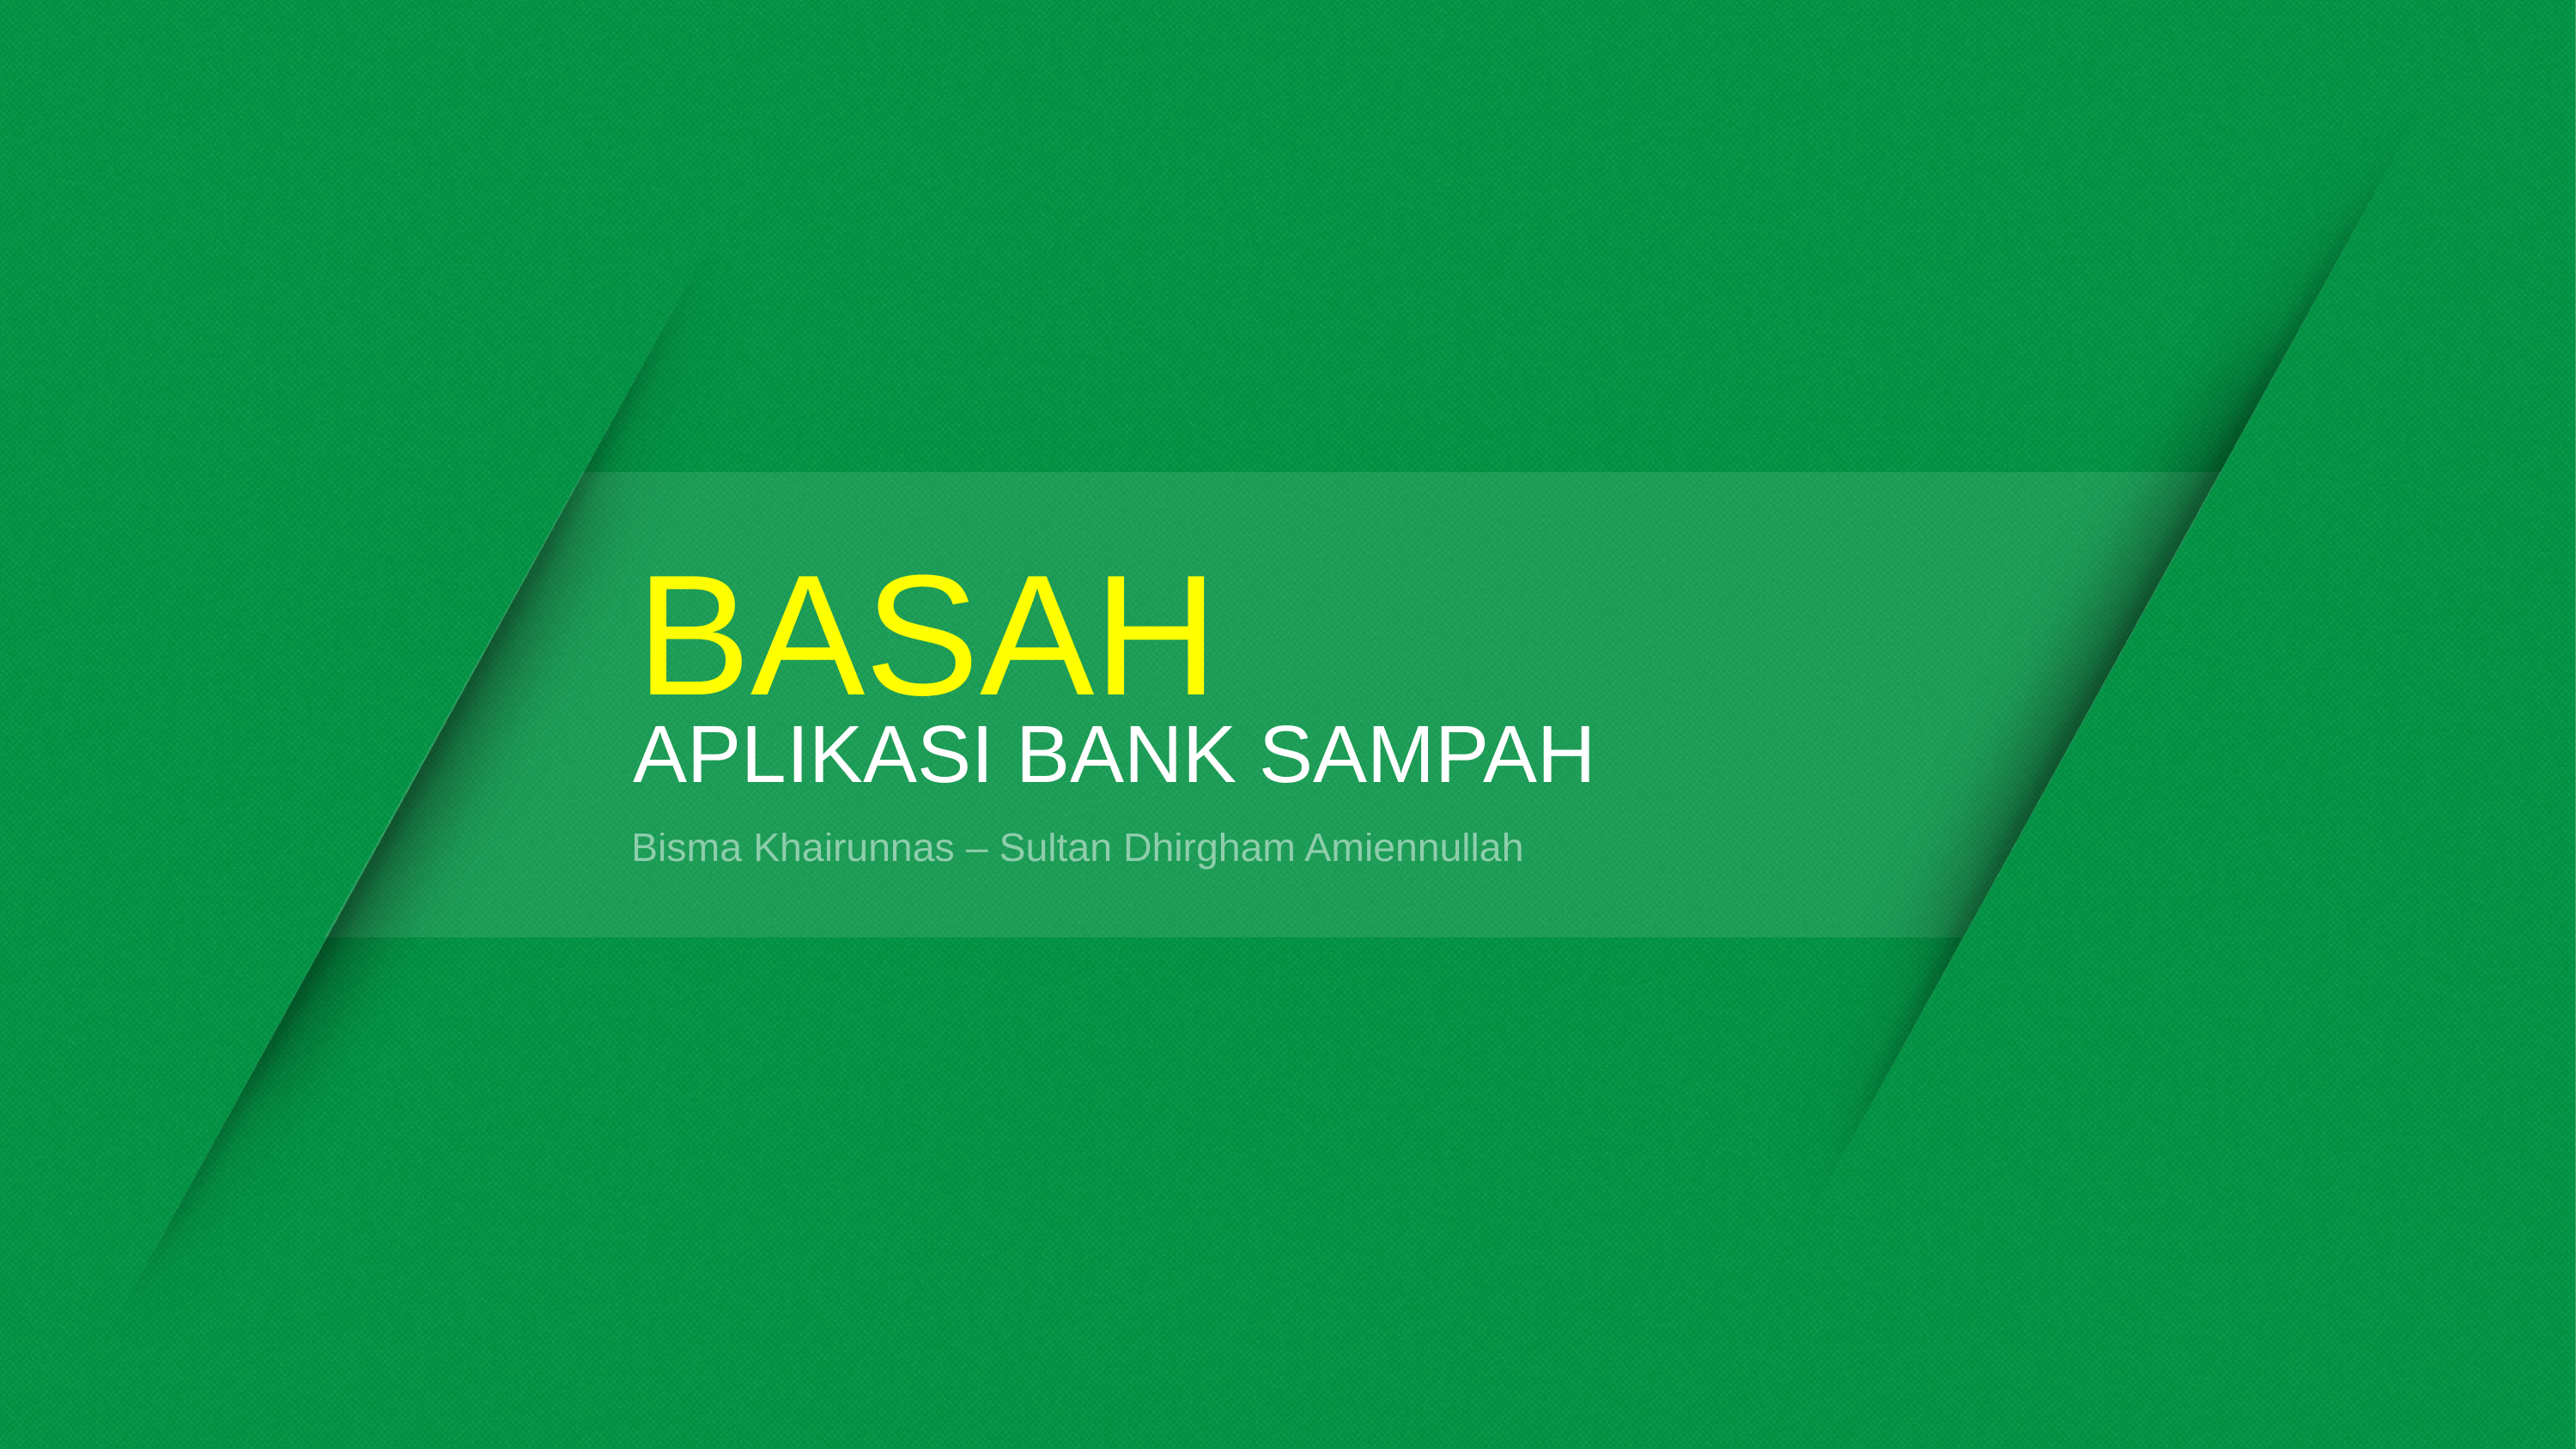

# BASAH
APLIKASI BANK SAMPAH
Bisma Khairunnas – Sultan Dhirgham Amiennullah